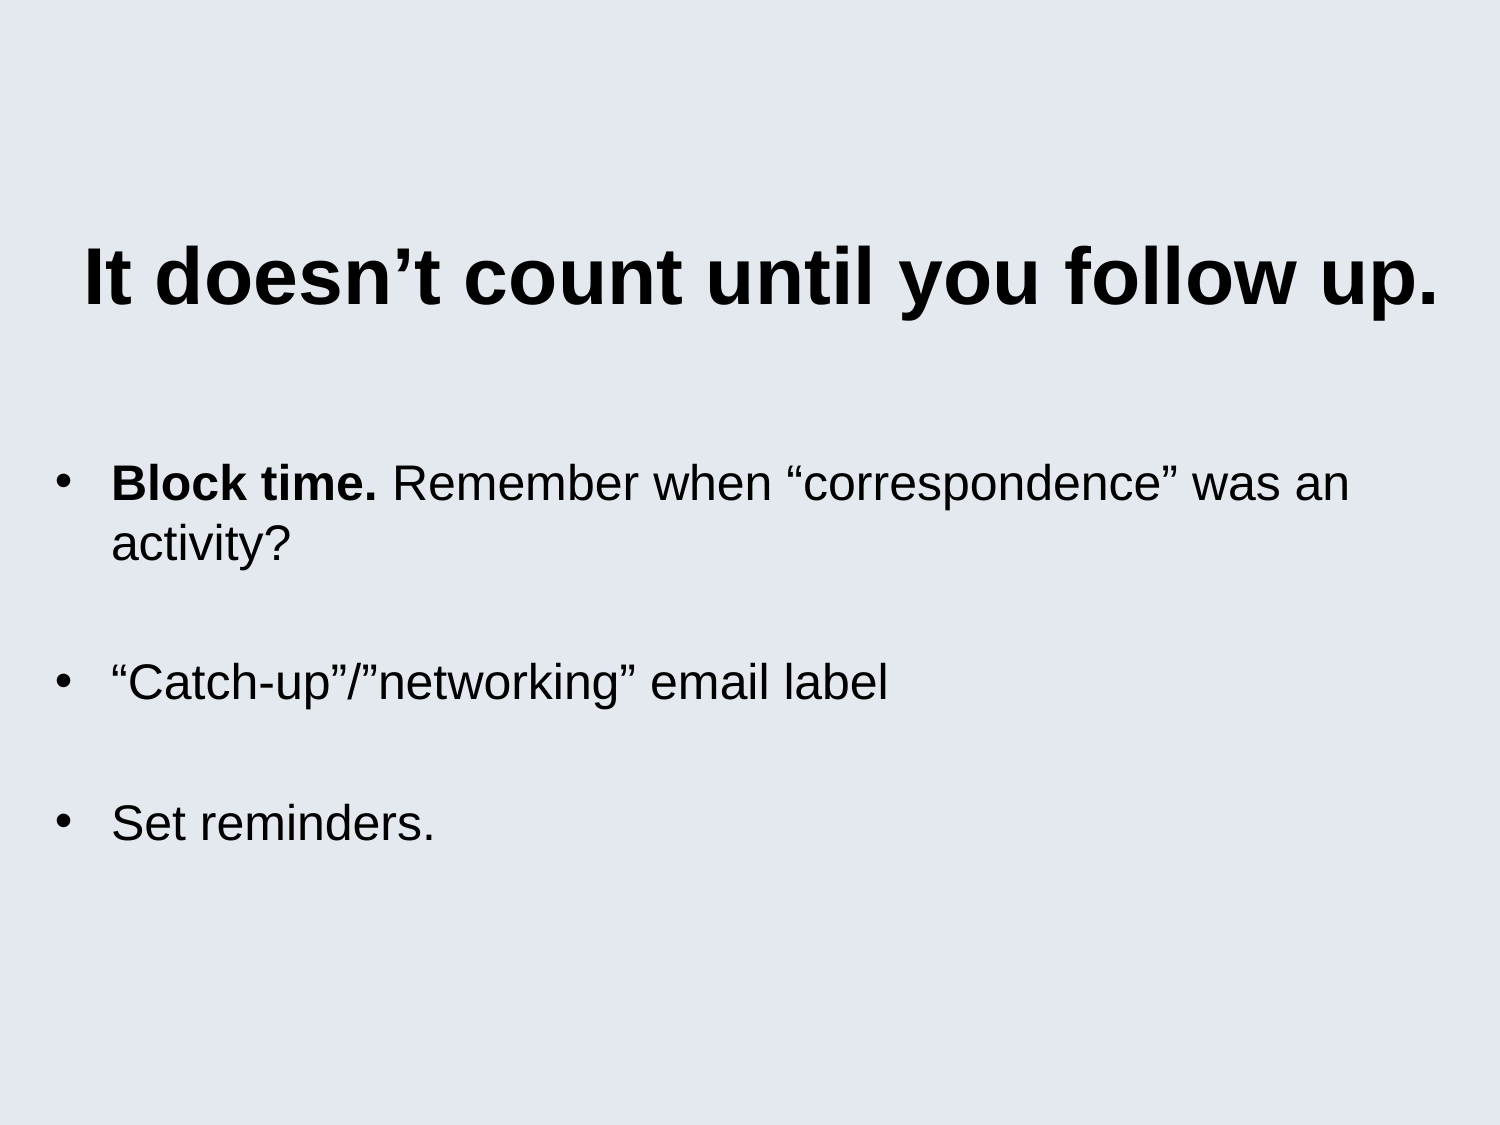

# It doesn’t count until you follow up.

Block time. Remember when “correspondence” was an activity?

“Catch-up”/”networking” email label

Set reminders.